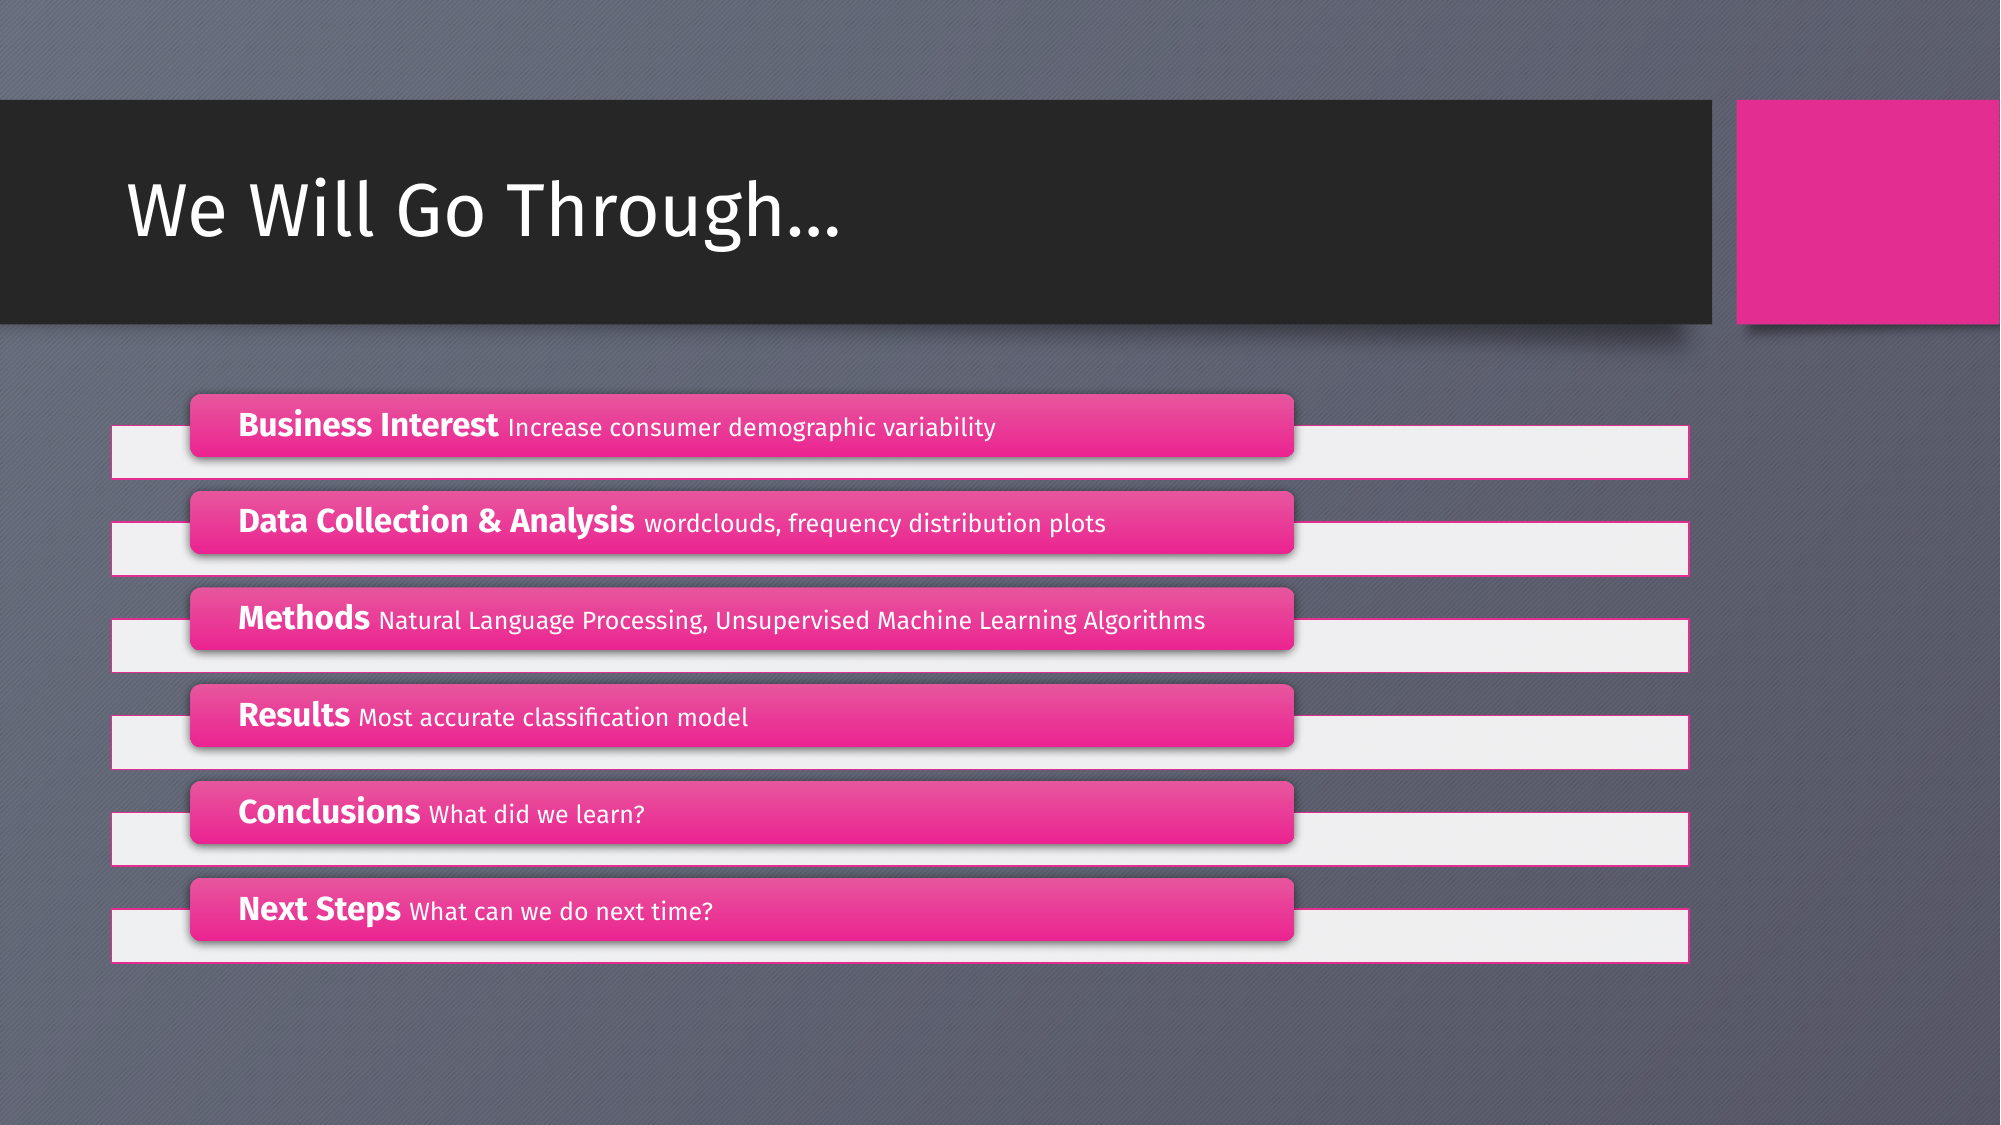

# We Will Go Through…
Business Interest Increase consumer demographic variability

Data Collection & Analysis wordclouds, frequency distribution plots
Methods Natural Language Processing, Unsupervised Machine Learning Algorithms
Results Most accurate classification model
Conclusions What did we learn?
Next Steps What can we do next time?